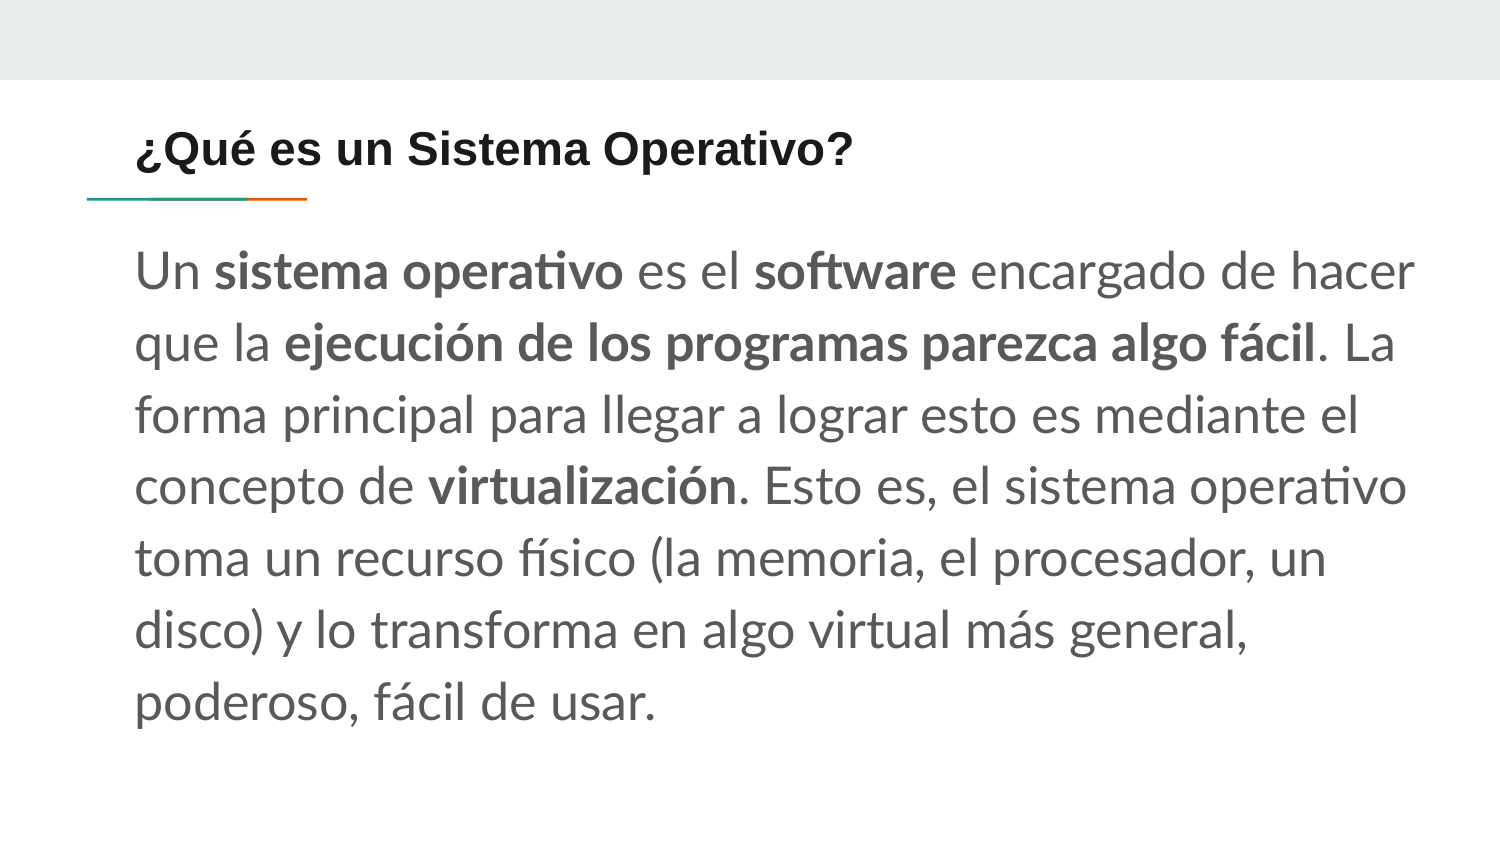

# ¿Qué es un Sistema Operativo?
Un sistema operativo es el software encargado de hacer que la ejecución de los programas parezca algo fácil. La forma principal para llegar a lograr esto es mediante el concepto de virtualización. Esto es, el sistema operativo toma un recurso físico (la memoria, el procesador, un disco) y lo transforma en algo virtual más general, poderoso, fácil de usar.